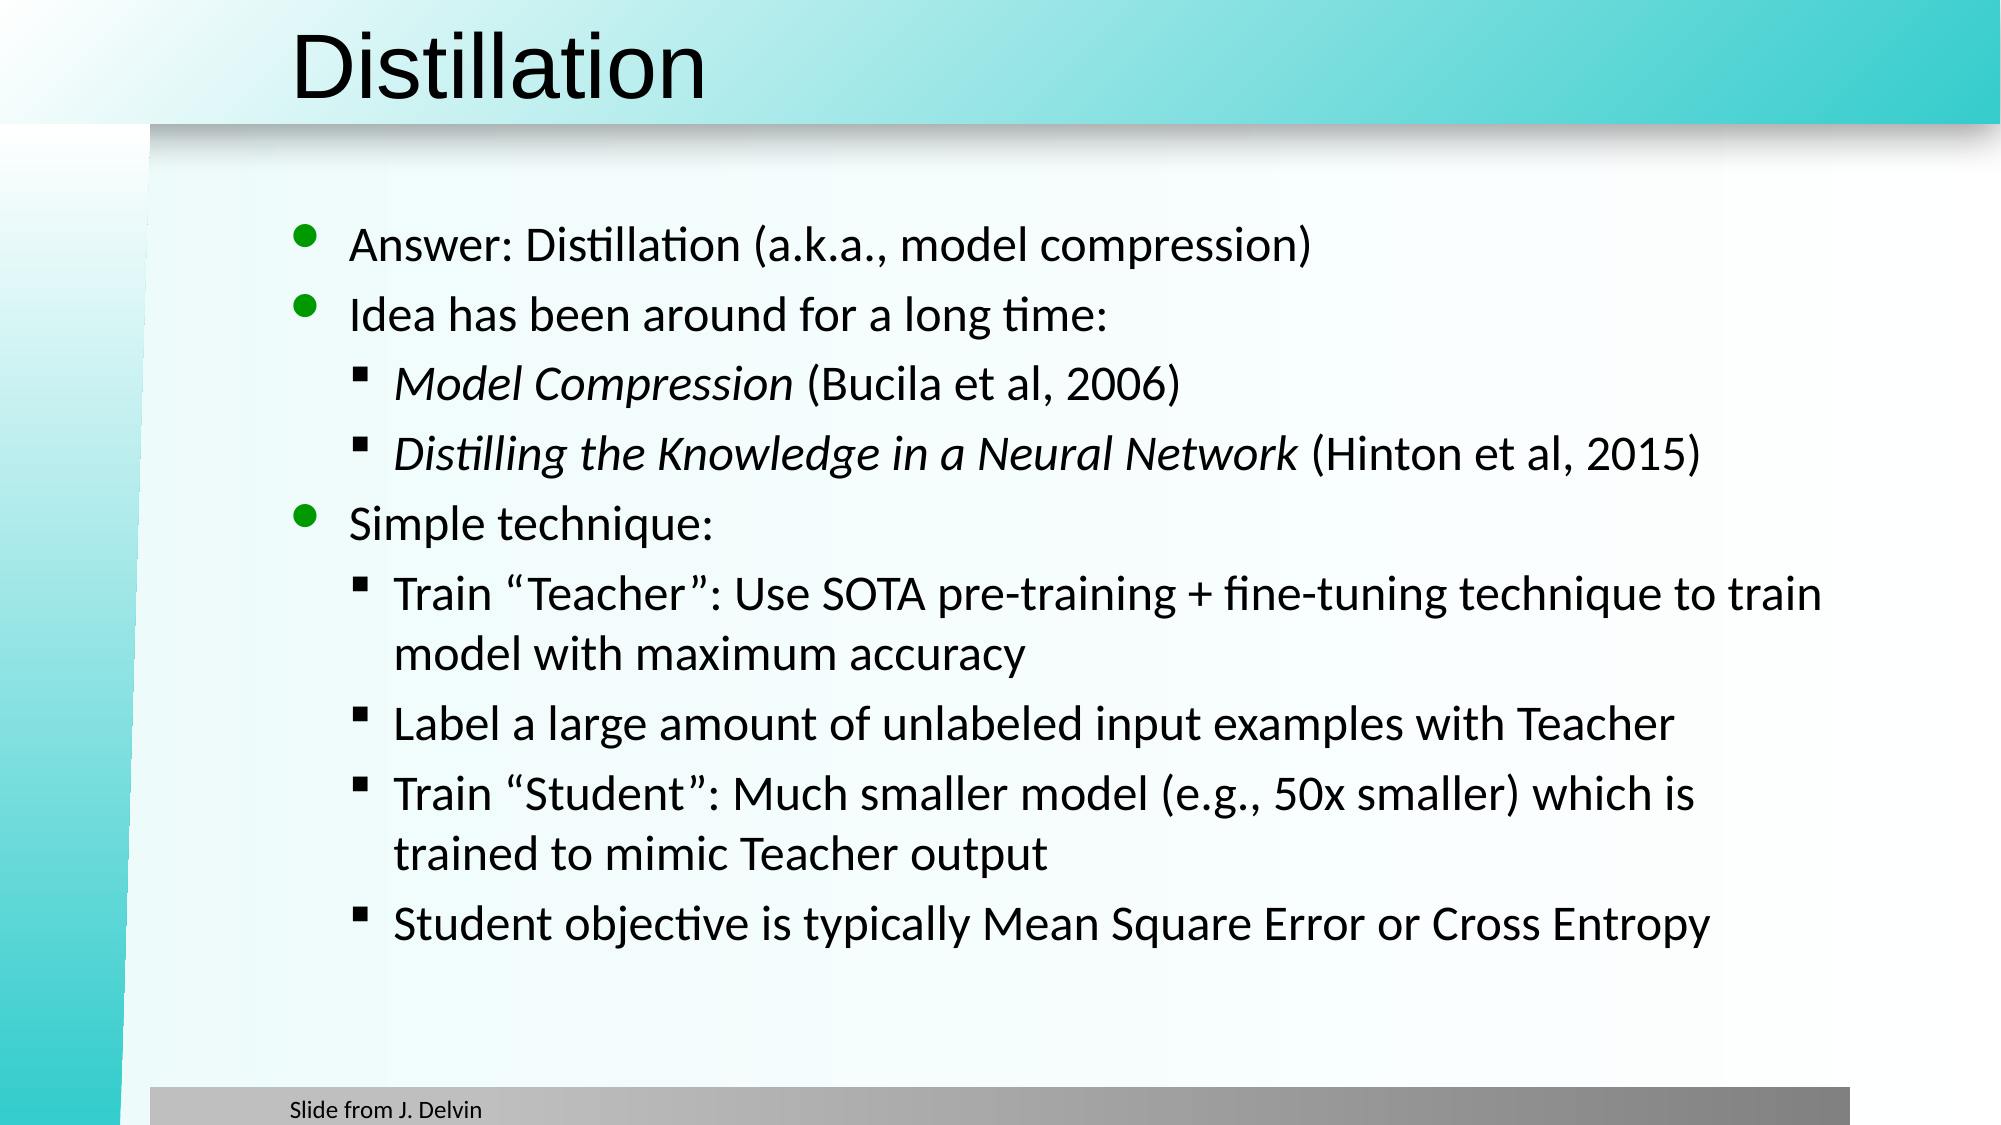

# Distillation
Answer: Distillation (a.k.a., model compression)
Idea has been around for a long time:
Model Compression (Bucila et al, 2006)
Distilling the Knowledge in a Neural Network (Hinton et al, 2015)
Simple technique:
Train “Teacher”: Use SOTA pre-training + fine-tuning technique to train model with maximum accuracy
Label a large amount of unlabeled input examples with Teacher
Train “Student”: Much smaller model (e.g., 50x smaller) which is trained to mimic Teacher output
Student objective is typically Mean Square Error or Cross Entropy

Slide from J. Delvin